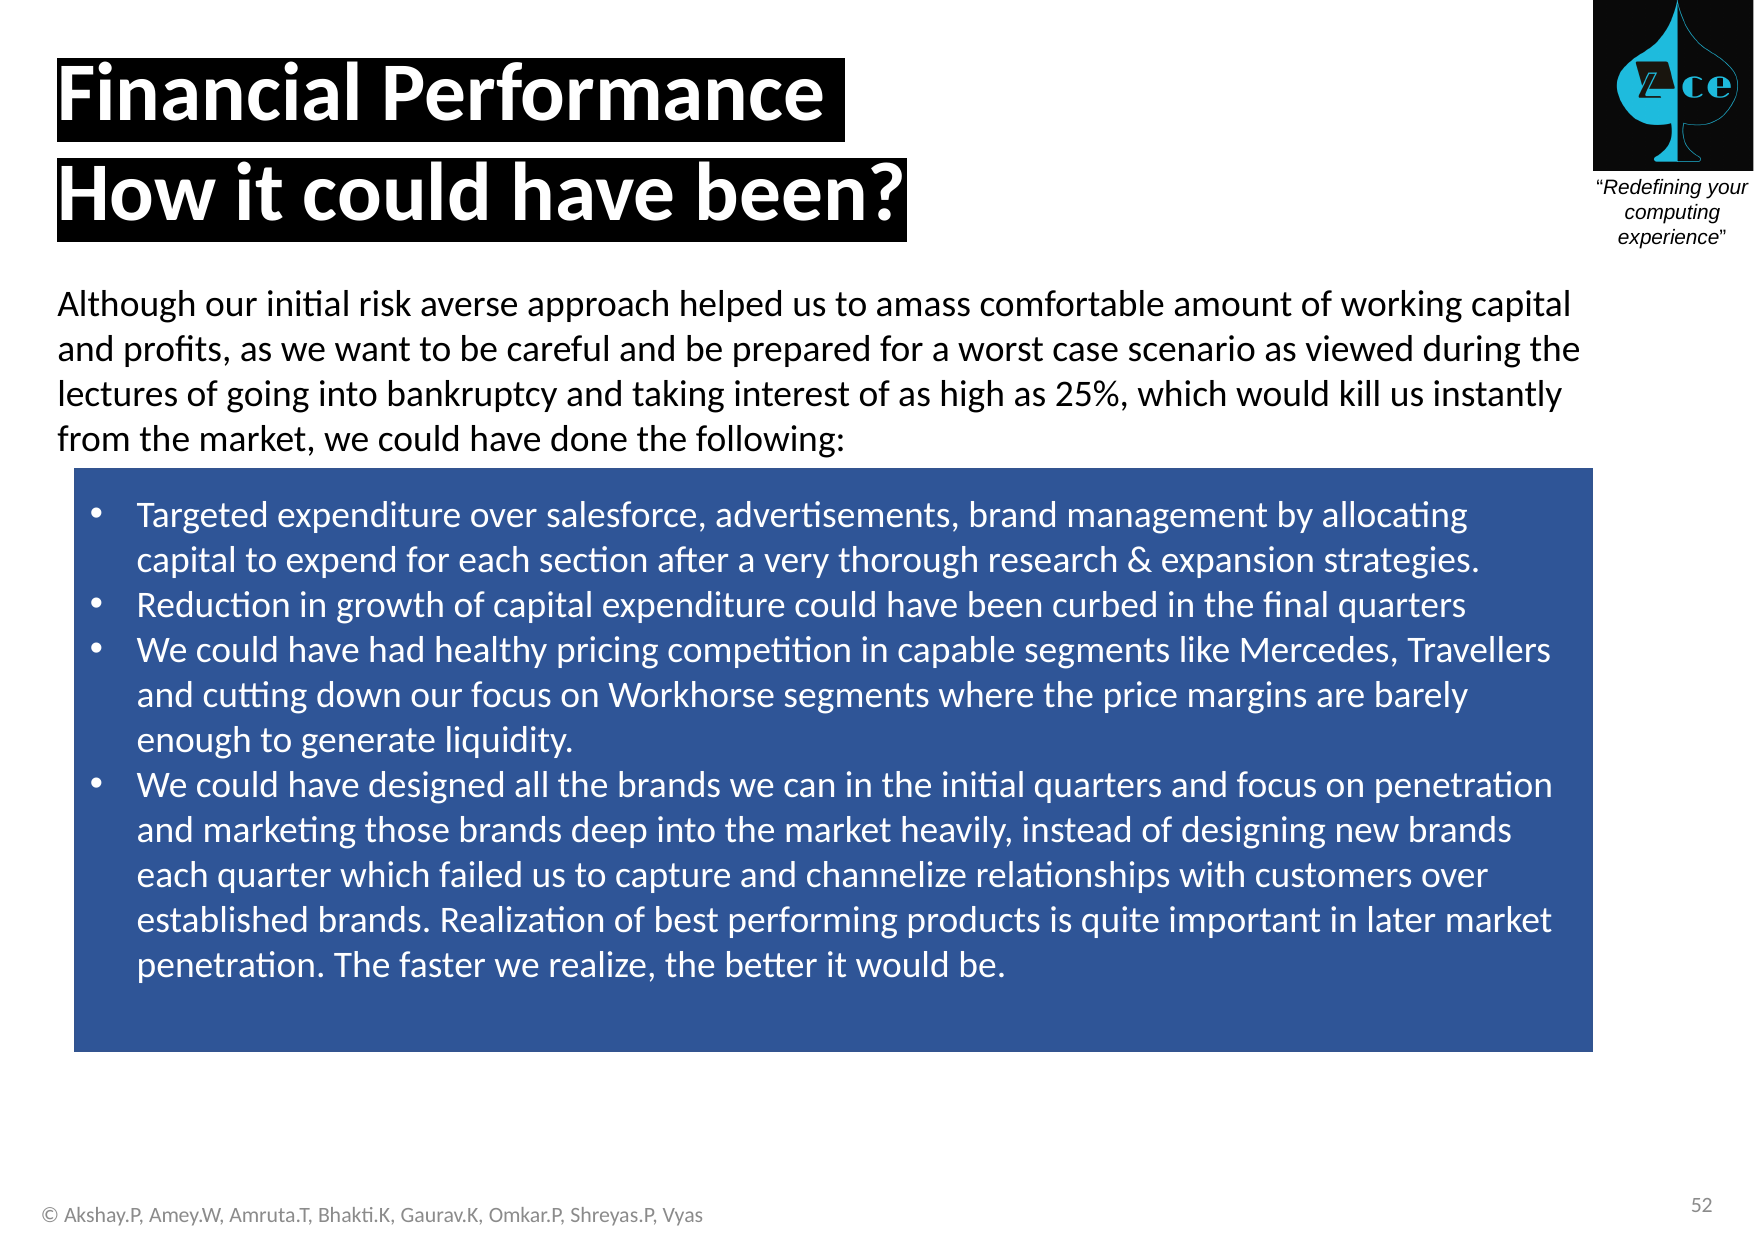

Financial Performance
How it could have been?
Although our initial risk averse approach helped us to amass comfortable amount of working capital and profits, as we want to be careful and be prepared for a worst case scenario as viewed during the lectures of going into bankruptcy and taking interest of as high as 25%, which would kill us instantly from the market, we could have done the following:
Targeted expenditure over salesforce, advertisements, brand management by allocating capital to expend for each section after a very thorough research & expansion strategies.
Reduction in growth of capital expenditure could have been curbed in the final quarters
We could have had healthy pricing competition in capable segments like Mercedes, Travellers and cutting down our focus on Workhorse segments where the price margins are barely enough to generate liquidity.
We could have designed all the brands we can in the initial quarters and focus on penetration and marketing those brands deep into the market heavily, instead of designing new brands each quarter which failed us to capture and channelize relationships with customers over established brands. Realization of best performing products is quite important in later market penetration. The faster we realize, the better it would be.

52
© Akshay.P, Amey.W, Amruta.T, Bhakti.K, Gaurav.K, Omkar.P, Shreyas.P, Vyas